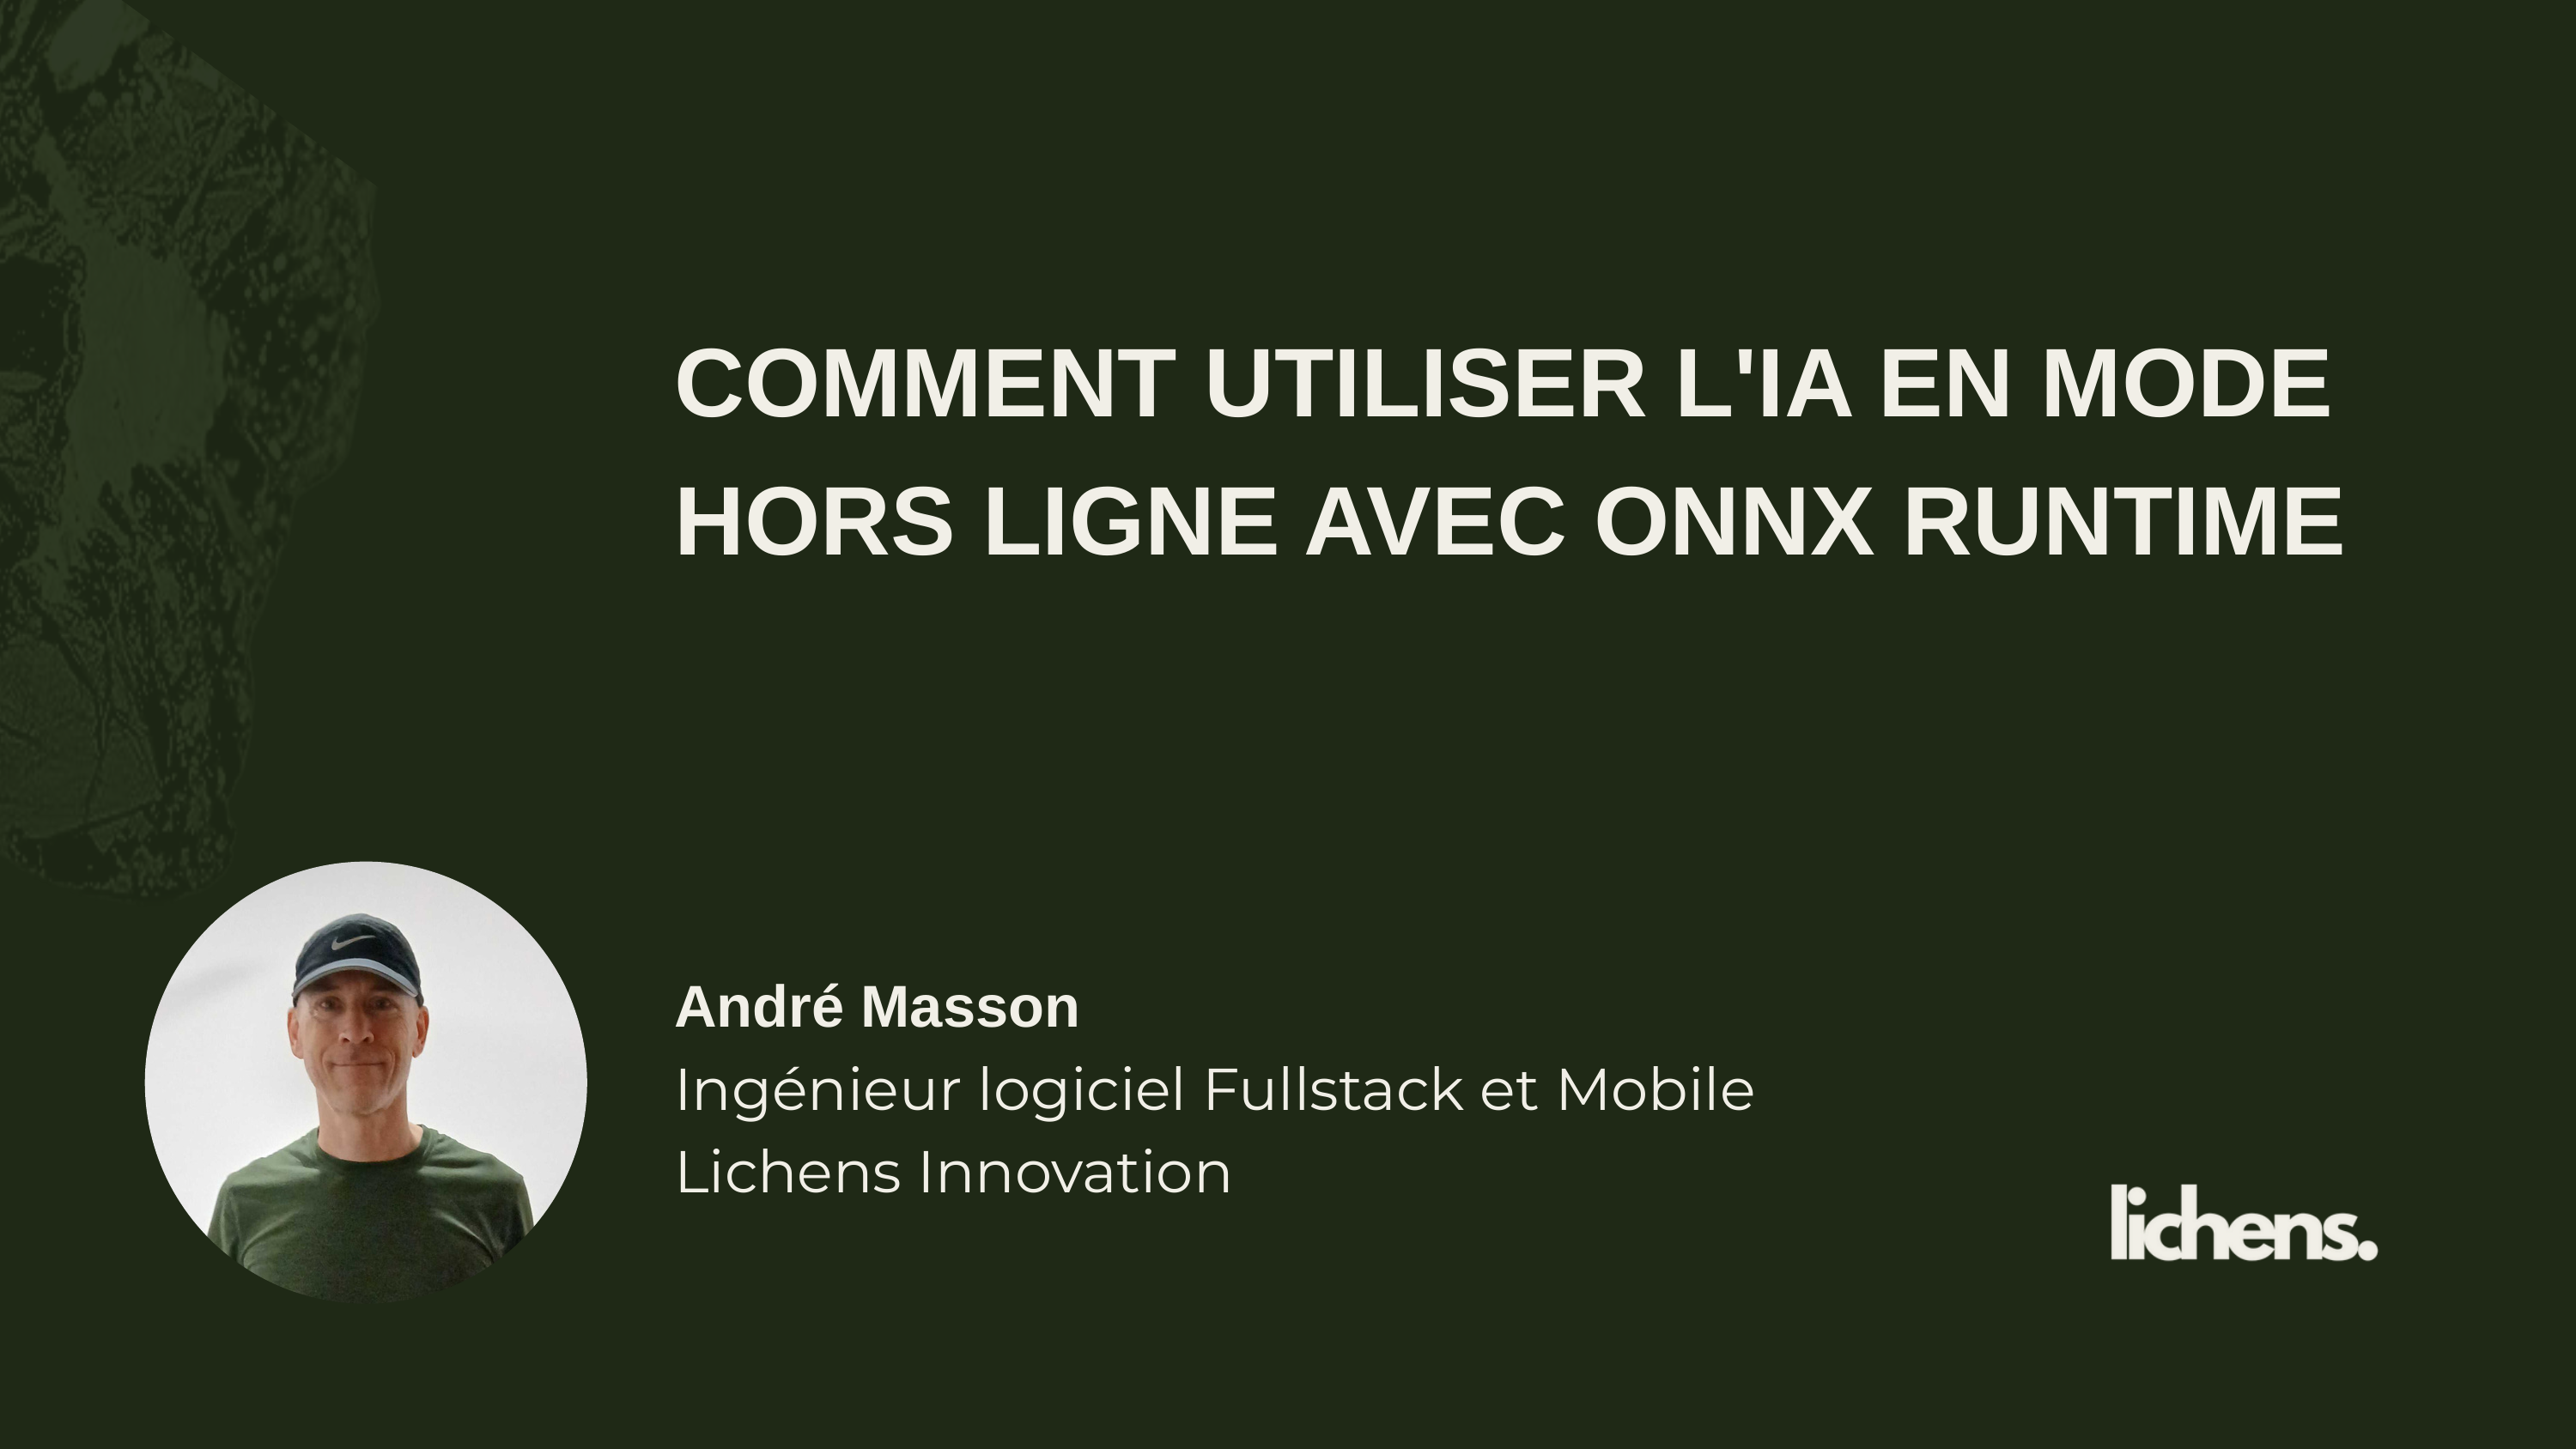

COMMENT UTILISER L'IA EN MODE HORS LIGNE AVEC ONNX RUNTIME

André Masson
Ingénieur logiciel Fullstack et Mobile
Lichens Innovation